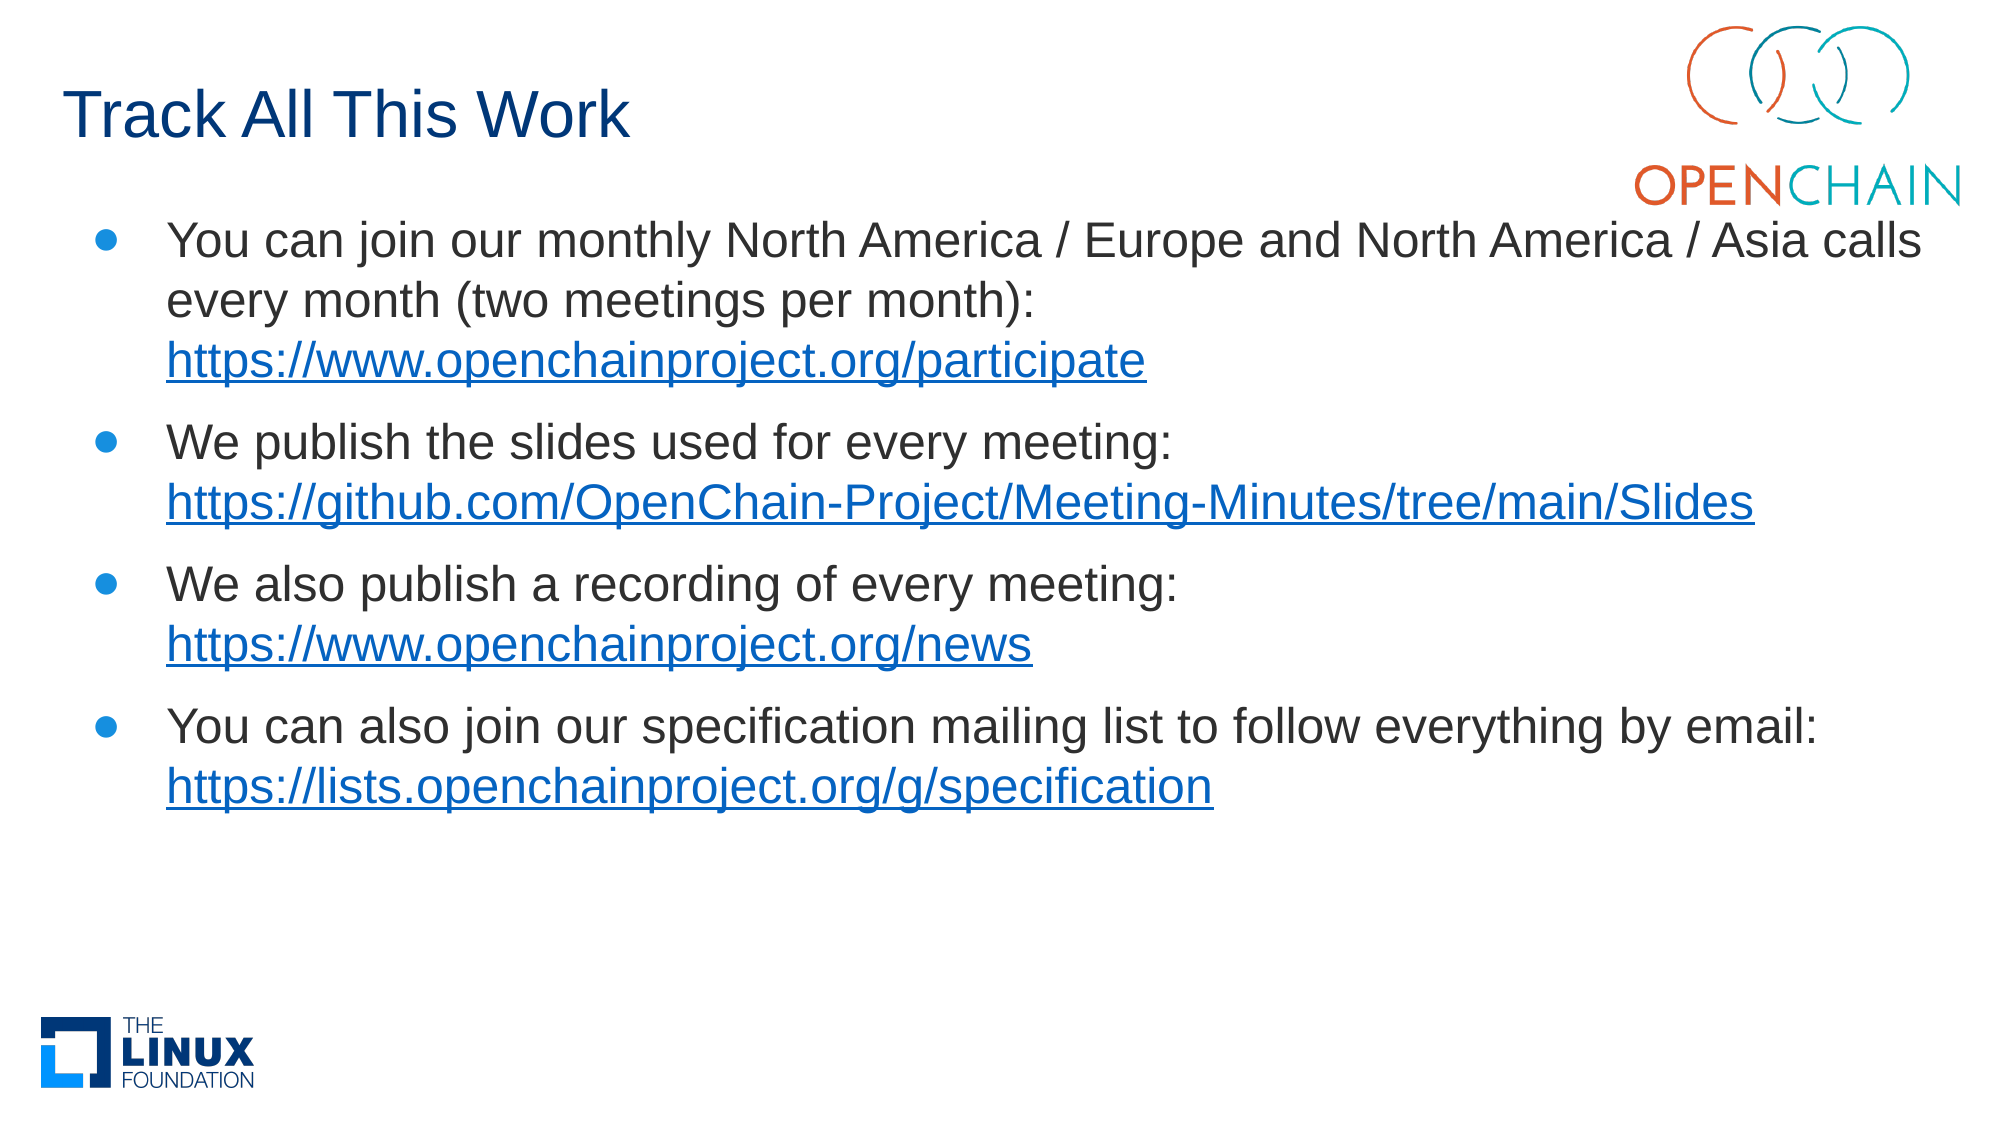

# Track All This Work
You can join our monthly North America / Europe and North America / Asia calls every month (two meetings per month):
https://www.openchainproject.org/participate
We publish the slides used for every meeting:
https://github.com/OpenChain-Project/Meeting-Minutes/tree/main/Slides
We also publish a recording of every meeting:
https://www.openchainproject.org/news
You can also join our specification mailing list to follow everything by email:
https://lists.openchainproject.org/g/specification